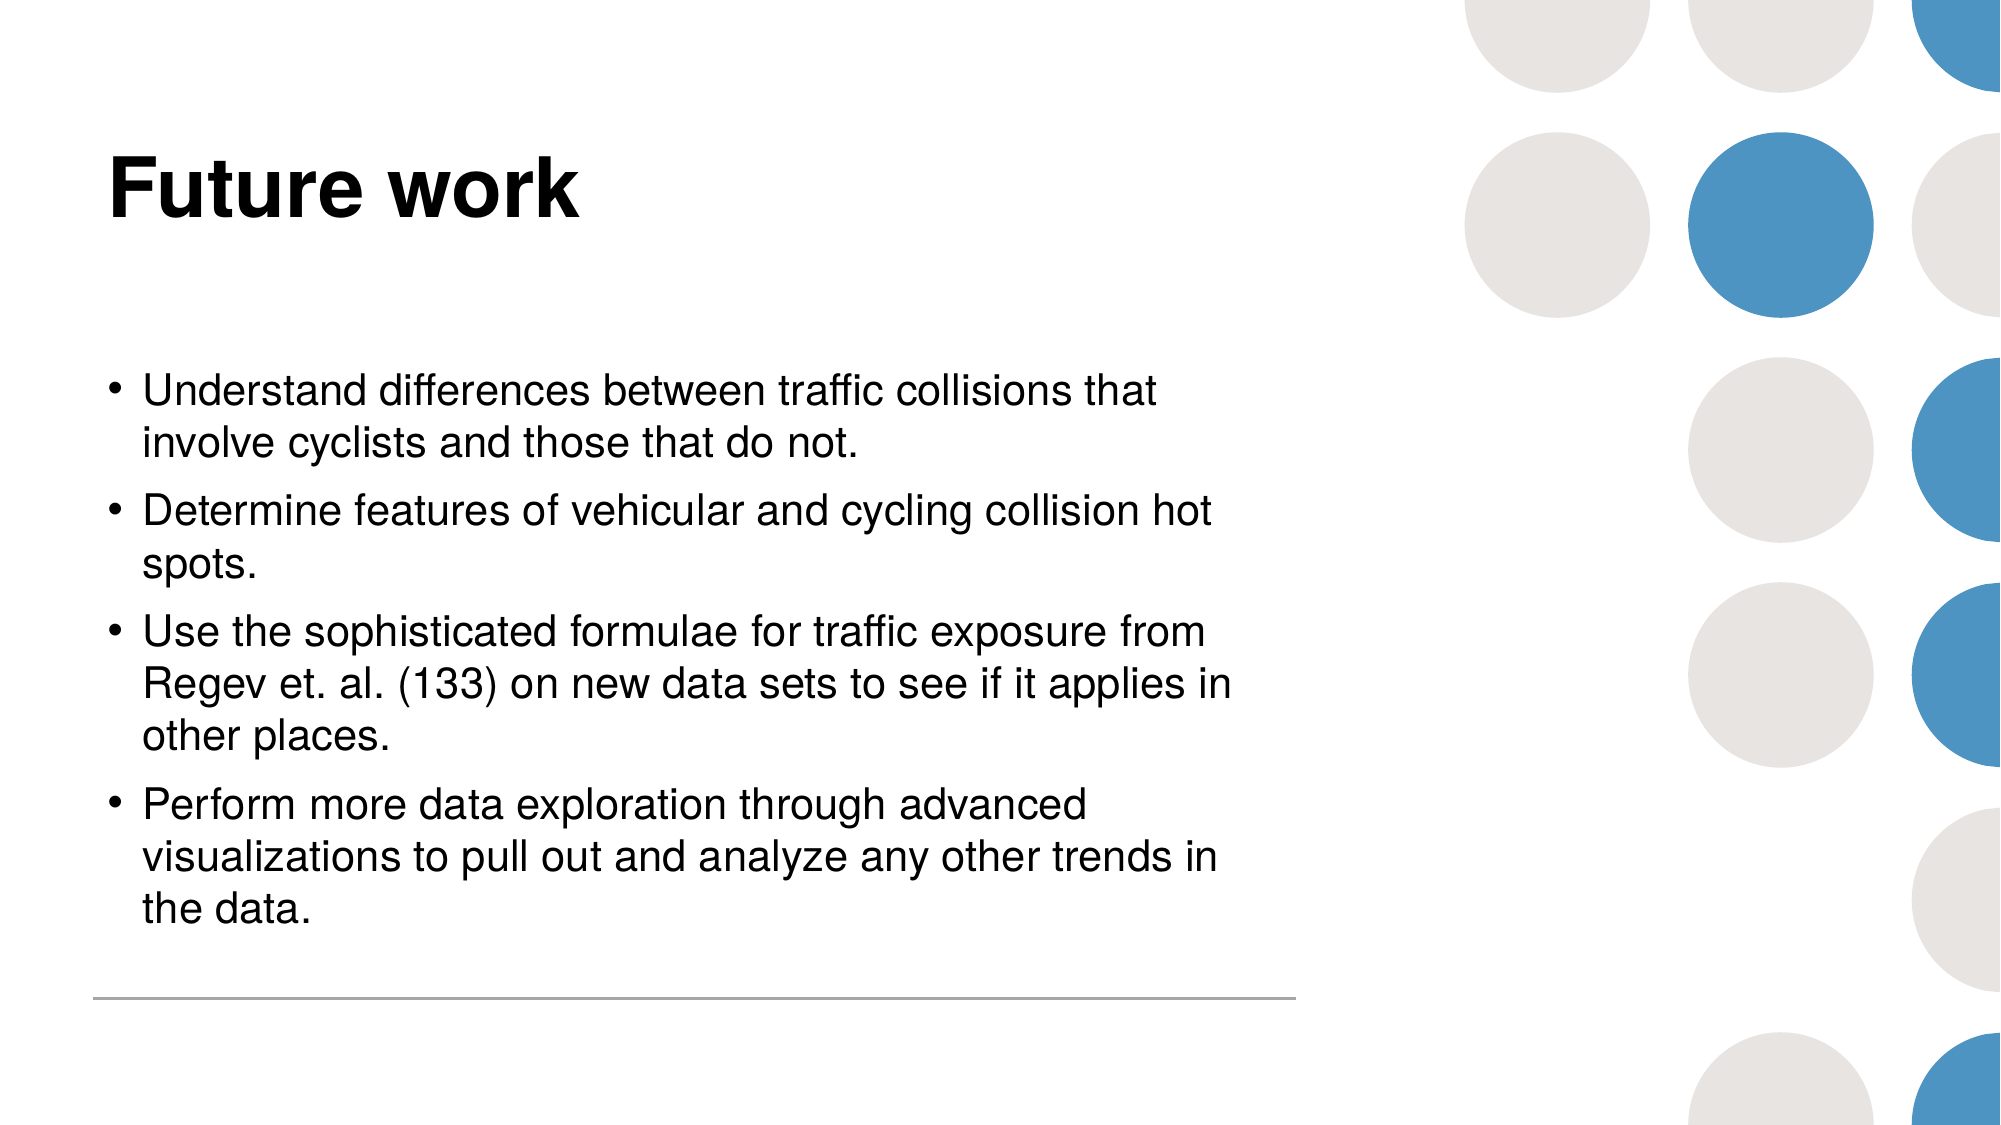

# Future work
Understand differences between traffic collisions that involve cyclists and those that do not.
Determine features of vehicular and cycling collision hot spots.
Use the sophisticated formulae for traffic exposure from Regev et. al. (133) on new data sets to see if it applies in other places.
Perform more data exploration through advanced visualizations to pull out and analyze any other trends in the data.